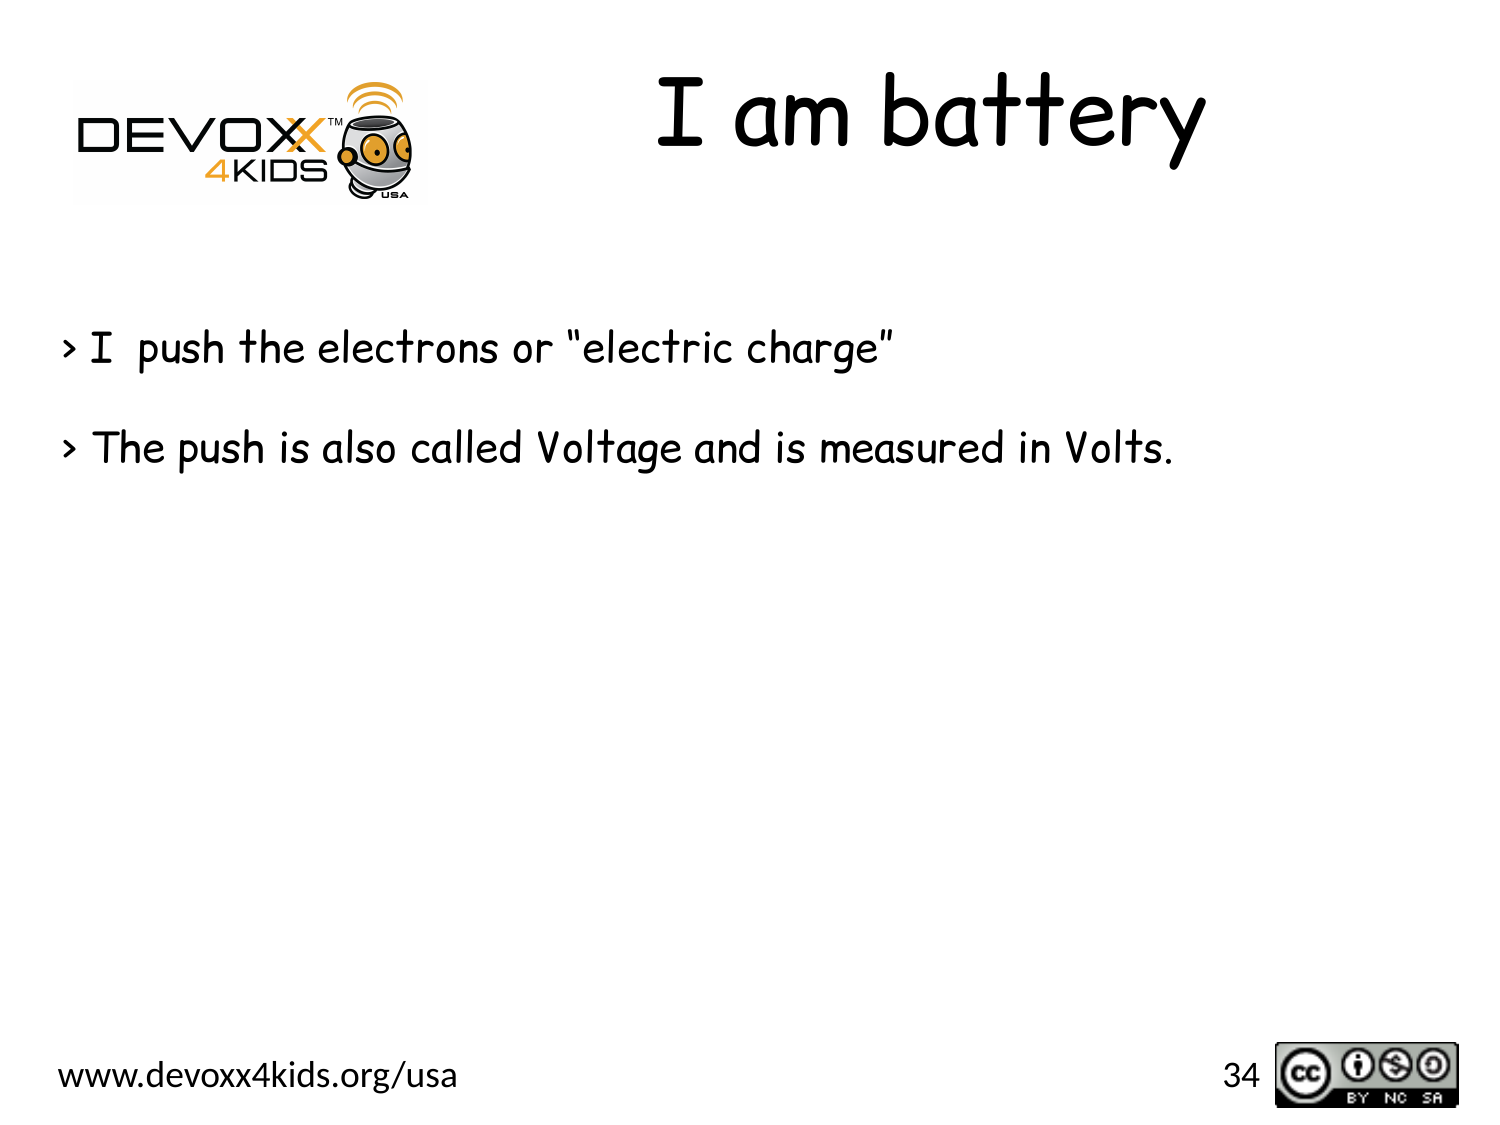

# I am battery
> I  push the electrons or “electric charge”

> The push is also called Voltage and is measured in Volts.

34